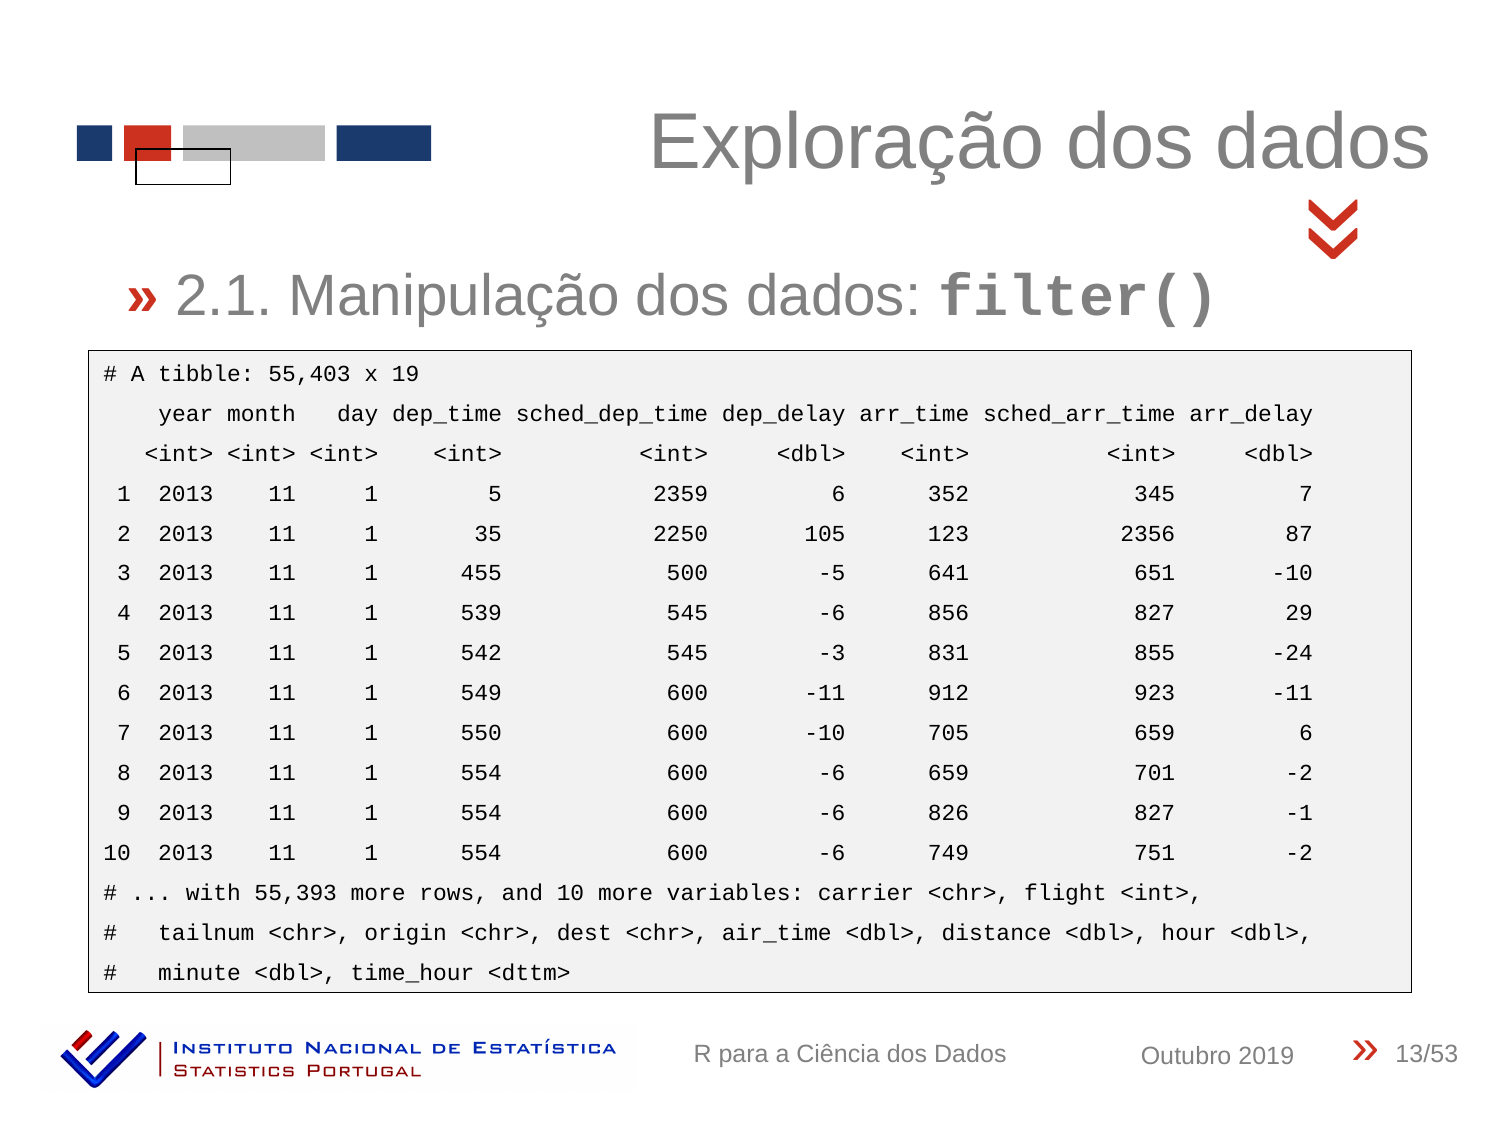

Exploração dos dados
«
» 2.1. Manipulação dos dados: filter()
# A tibble: 55,403 x 19
    year month   day dep_time sched_dep_time dep_delay arr_time sched_arr_time arr_delay
   <int> <int> <int>    <int>          <int>     <dbl>    <int>          <int>     <dbl>
 1  2013    11     1        5           2359         6      352            345         7
 2  2013    11     1       35           2250       105      123           2356        87
 3  2013    11     1      455            500        -5      641            651       -10
 4  2013    11     1      539            545        -6      856            827        29
 5  2013    11     1      542            545        -3      831            855       -24
 6  2013    11     1      549            600       -11      912            923       -11
 7  2013    11     1      550            600       -10      705            659         6
 8  2013    11     1      554            600        -6      659            701        -2
 9  2013    11     1      554            600        -6      826            827        -1
10  2013    11     1      554            600        -6      749            751        -2
# ... with 55,393 more rows, and 10 more variables: carrier <chr>, flight <int>,
#   tailnum <chr>, origin <chr>, dest <chr>, air_time <dbl>, distance <dbl>, hour <dbl>,
#   minute <dbl>, time_hour <dttm>
13